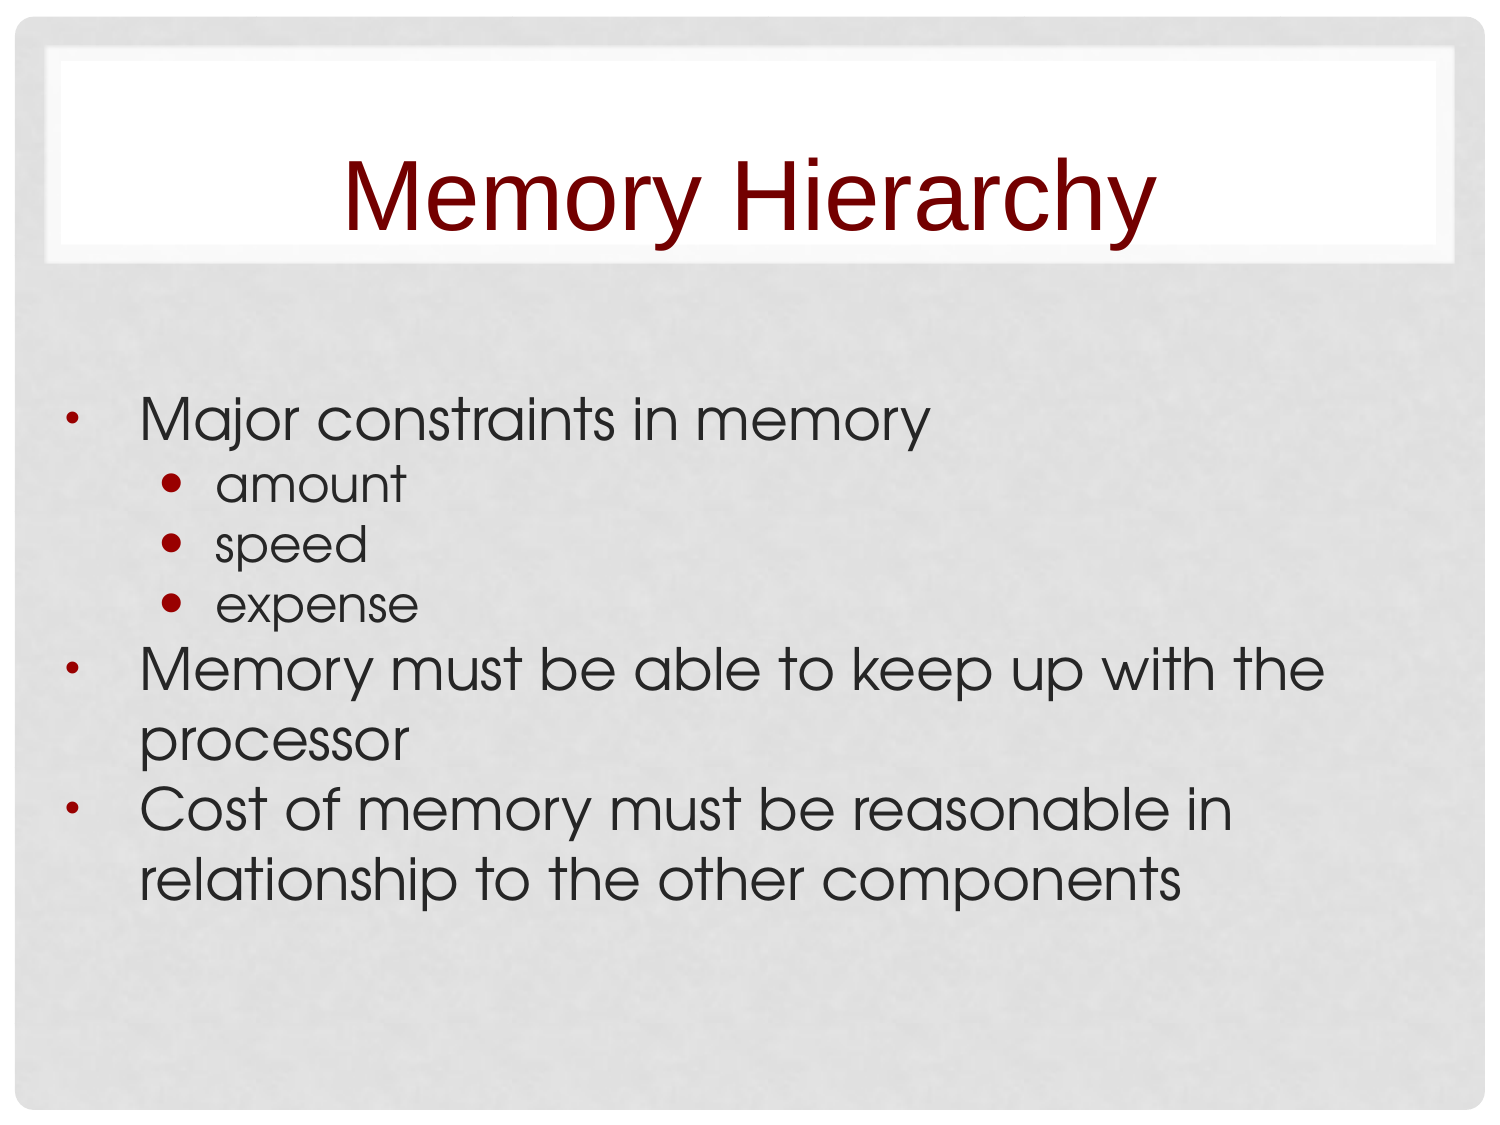

Memory Hierarchy
Major constraints in memory
amount
speed
expense
Memory must be able to keep up with the processor
Cost of memory must be reasonable in relationship to the other components